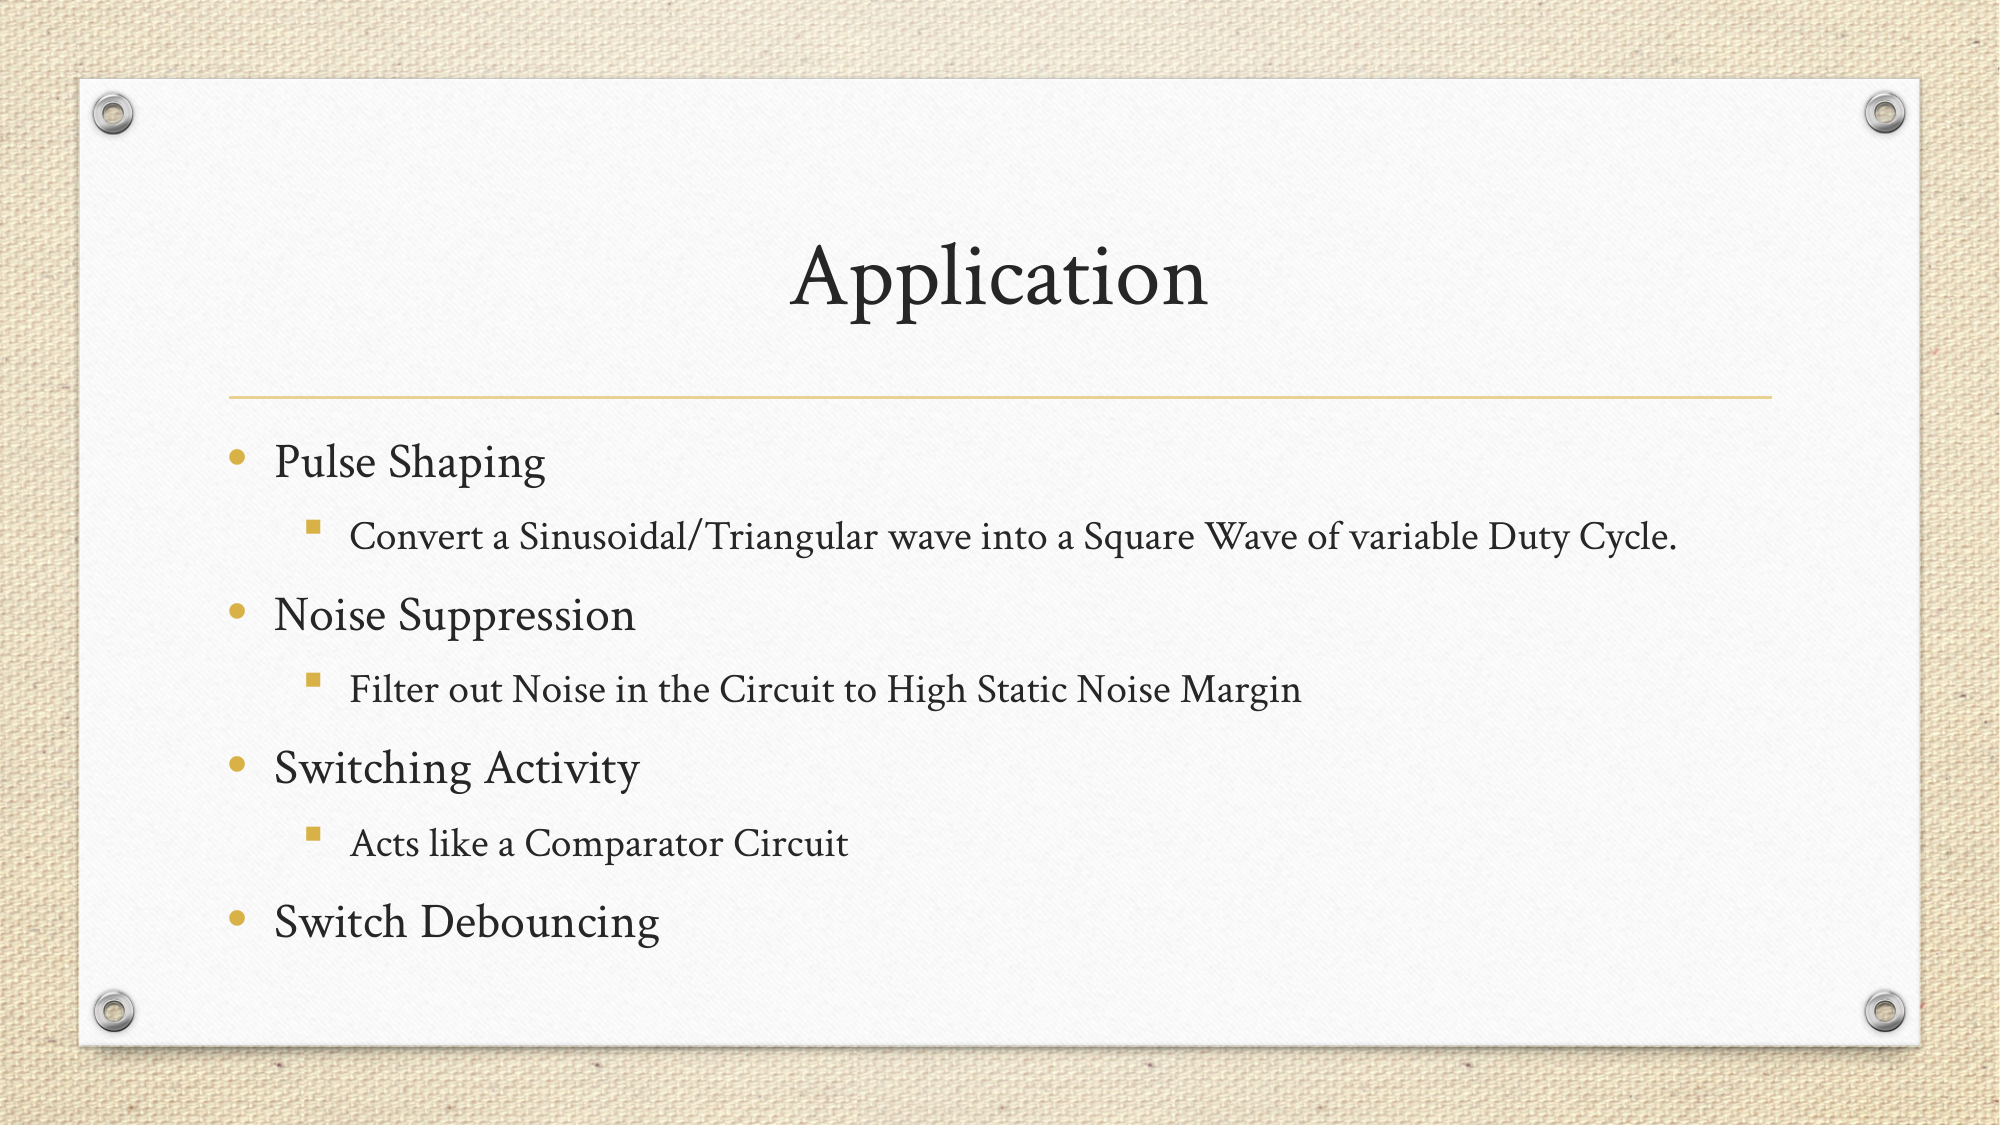

# Application
Pulse Shaping
Convert a Sinusoidal/Triangular wave into a Square Wave of variable Duty Cycle.
Noise Suppression
Filter out Noise in the Circuit to High Static Noise Margin
Switching Activity
Acts like a Comparator Circuit
Switch Debouncing